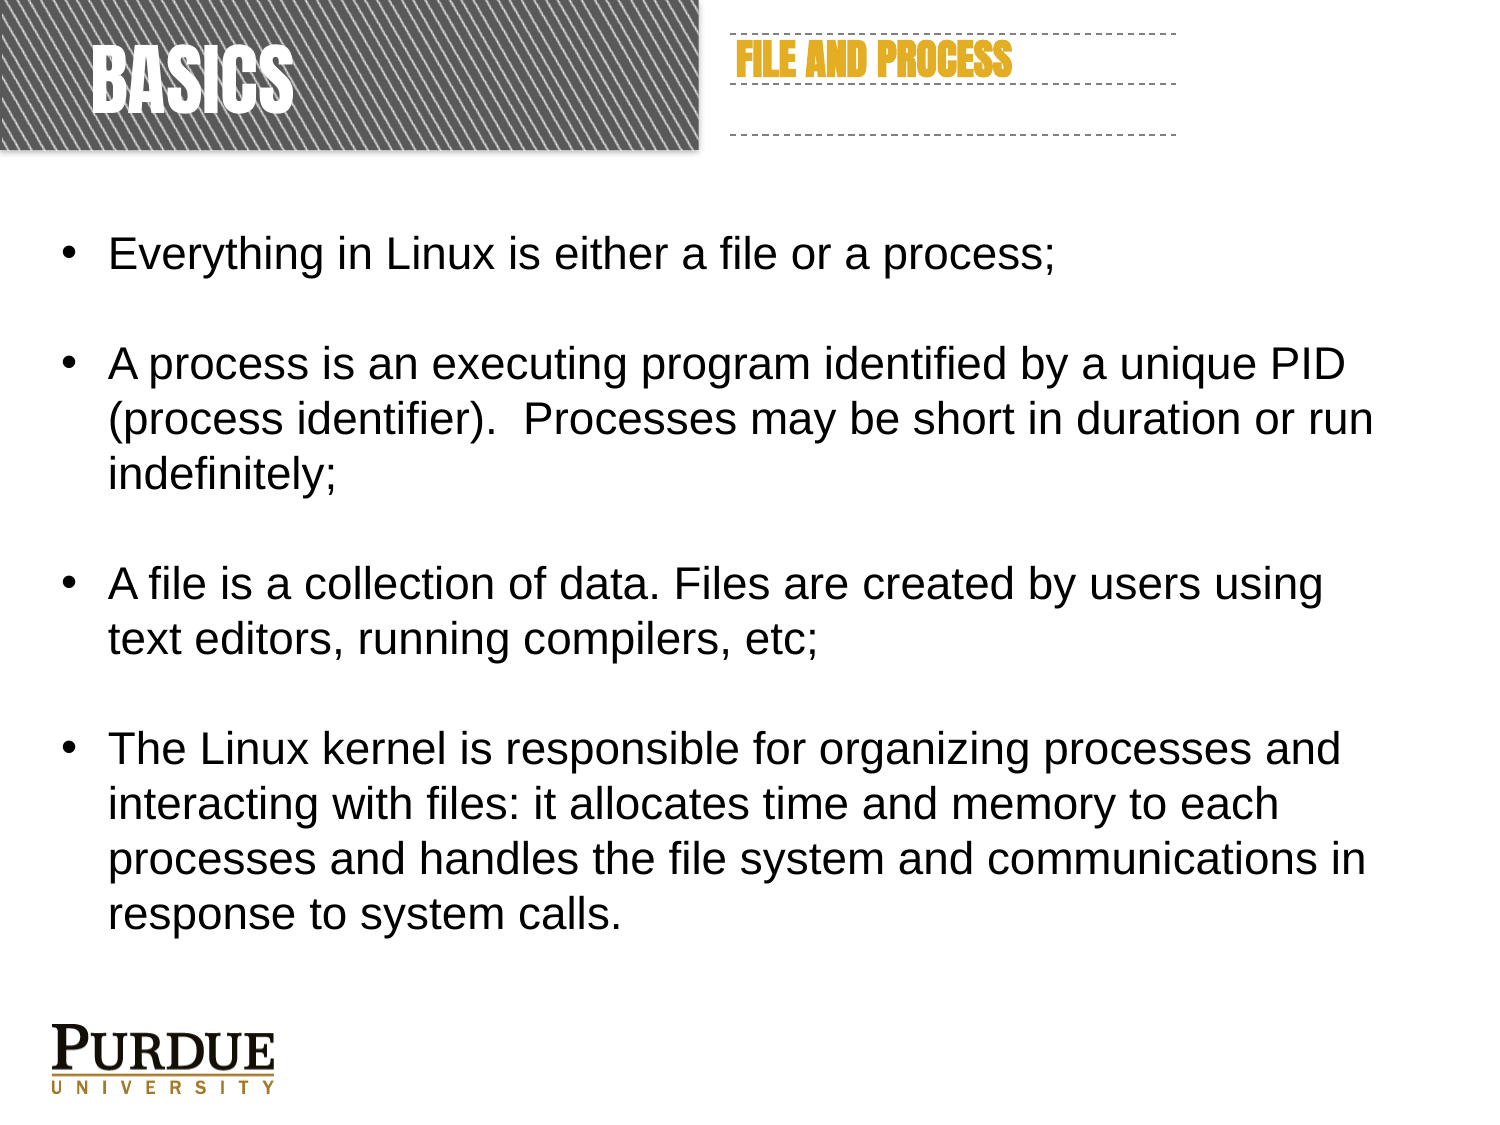

# Basics
FILE and process
Everything in Linux is either a file or a process;

A process is an executing program identified by a unique PID (process identifier).  Processes may be short in duration or run indefinitely;

A file is a collection of data. Files are created by users using text editors, running compilers, etc;

The Linux kernel is responsible for organizing processes and interacting with files: it allocates time and memory to each processes and handles the file system and communications in response to system calls.